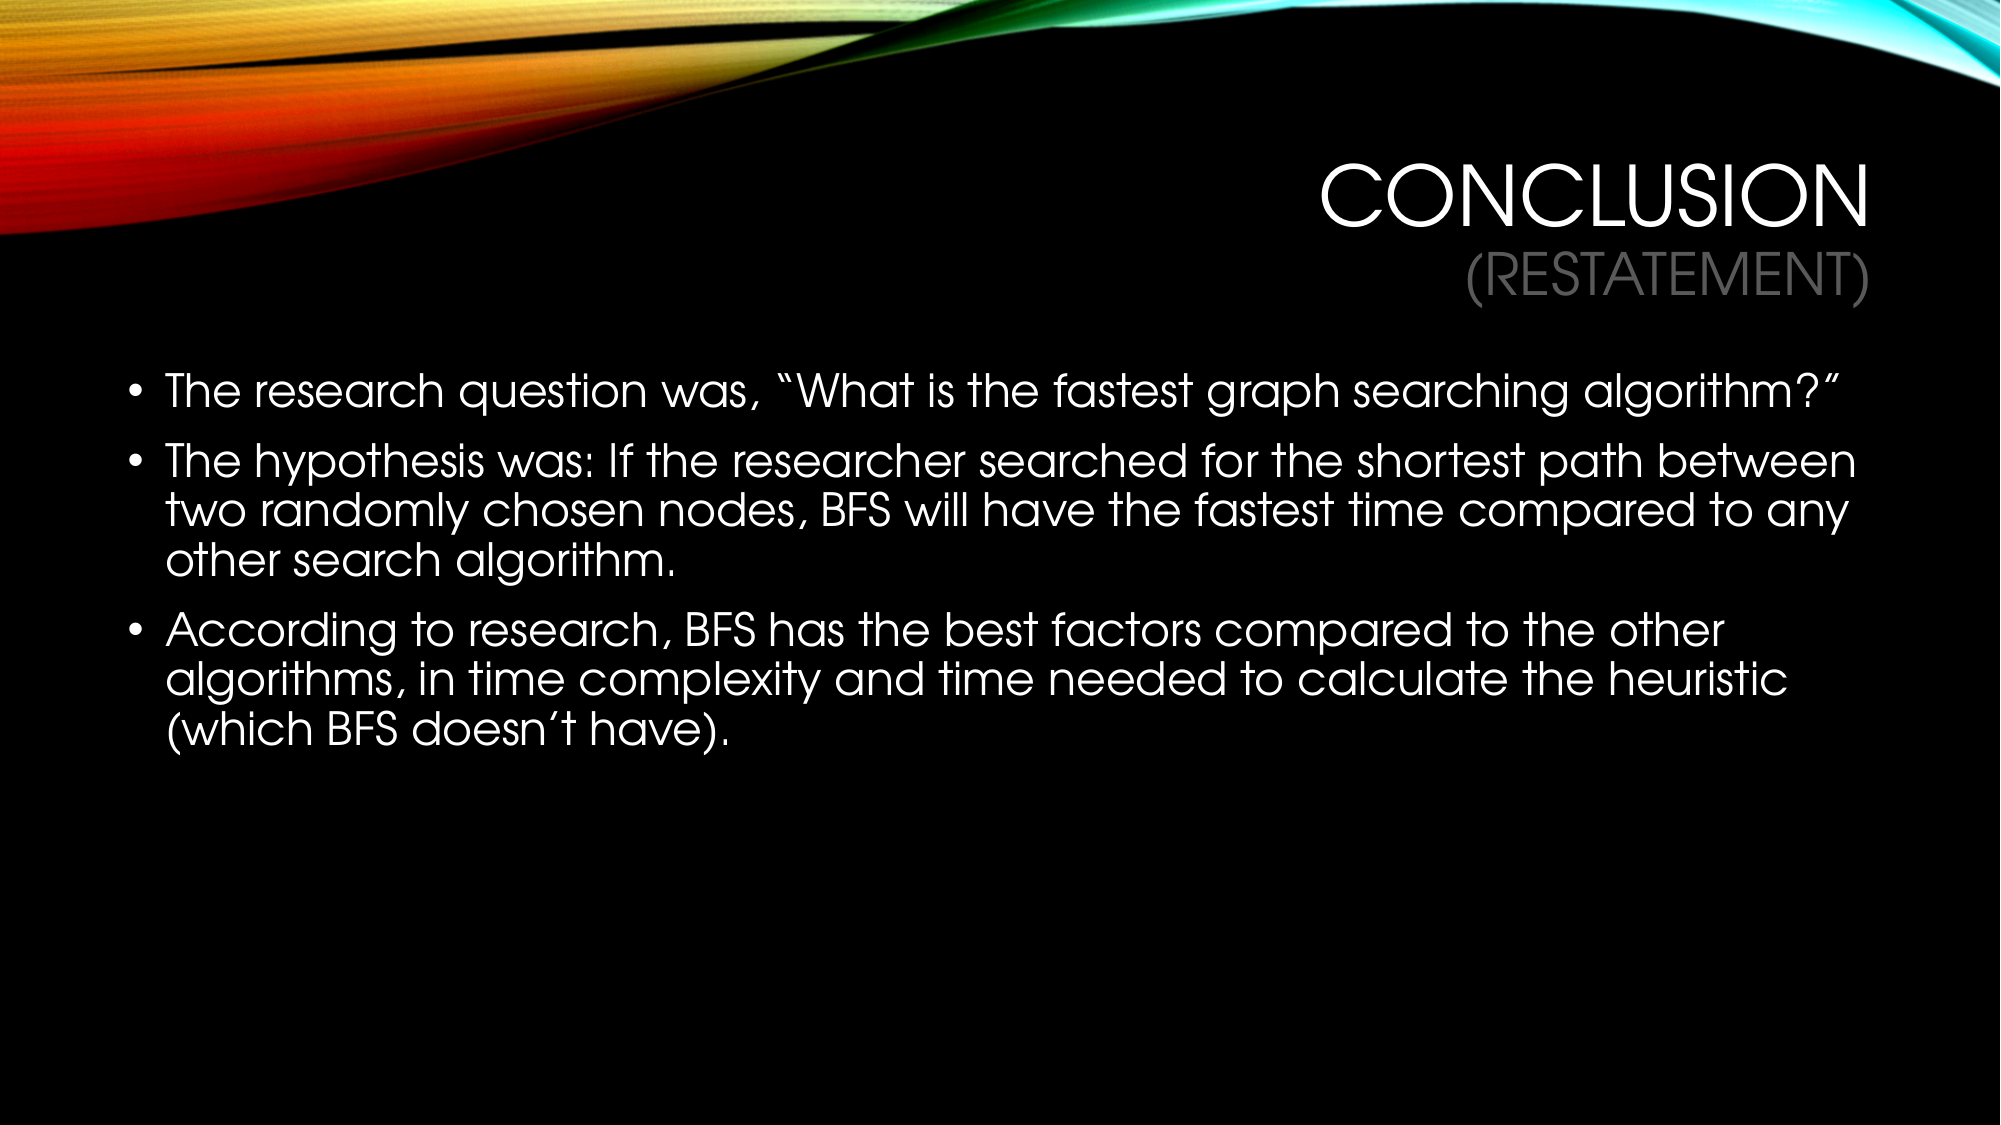

# Conclusion (Restatement)
The research question was, “What is the fastest graph searching algorithm?”
The hypothesis was: If the researcher searched for the shortest path between two randomly chosen nodes, BFS will have the fastest time compared to any other search algorithm.
According to research, BFS has the best factors compared to the other algorithms, in time complexity and time needed to calculate the heuristic (which BFS doesn’t have).